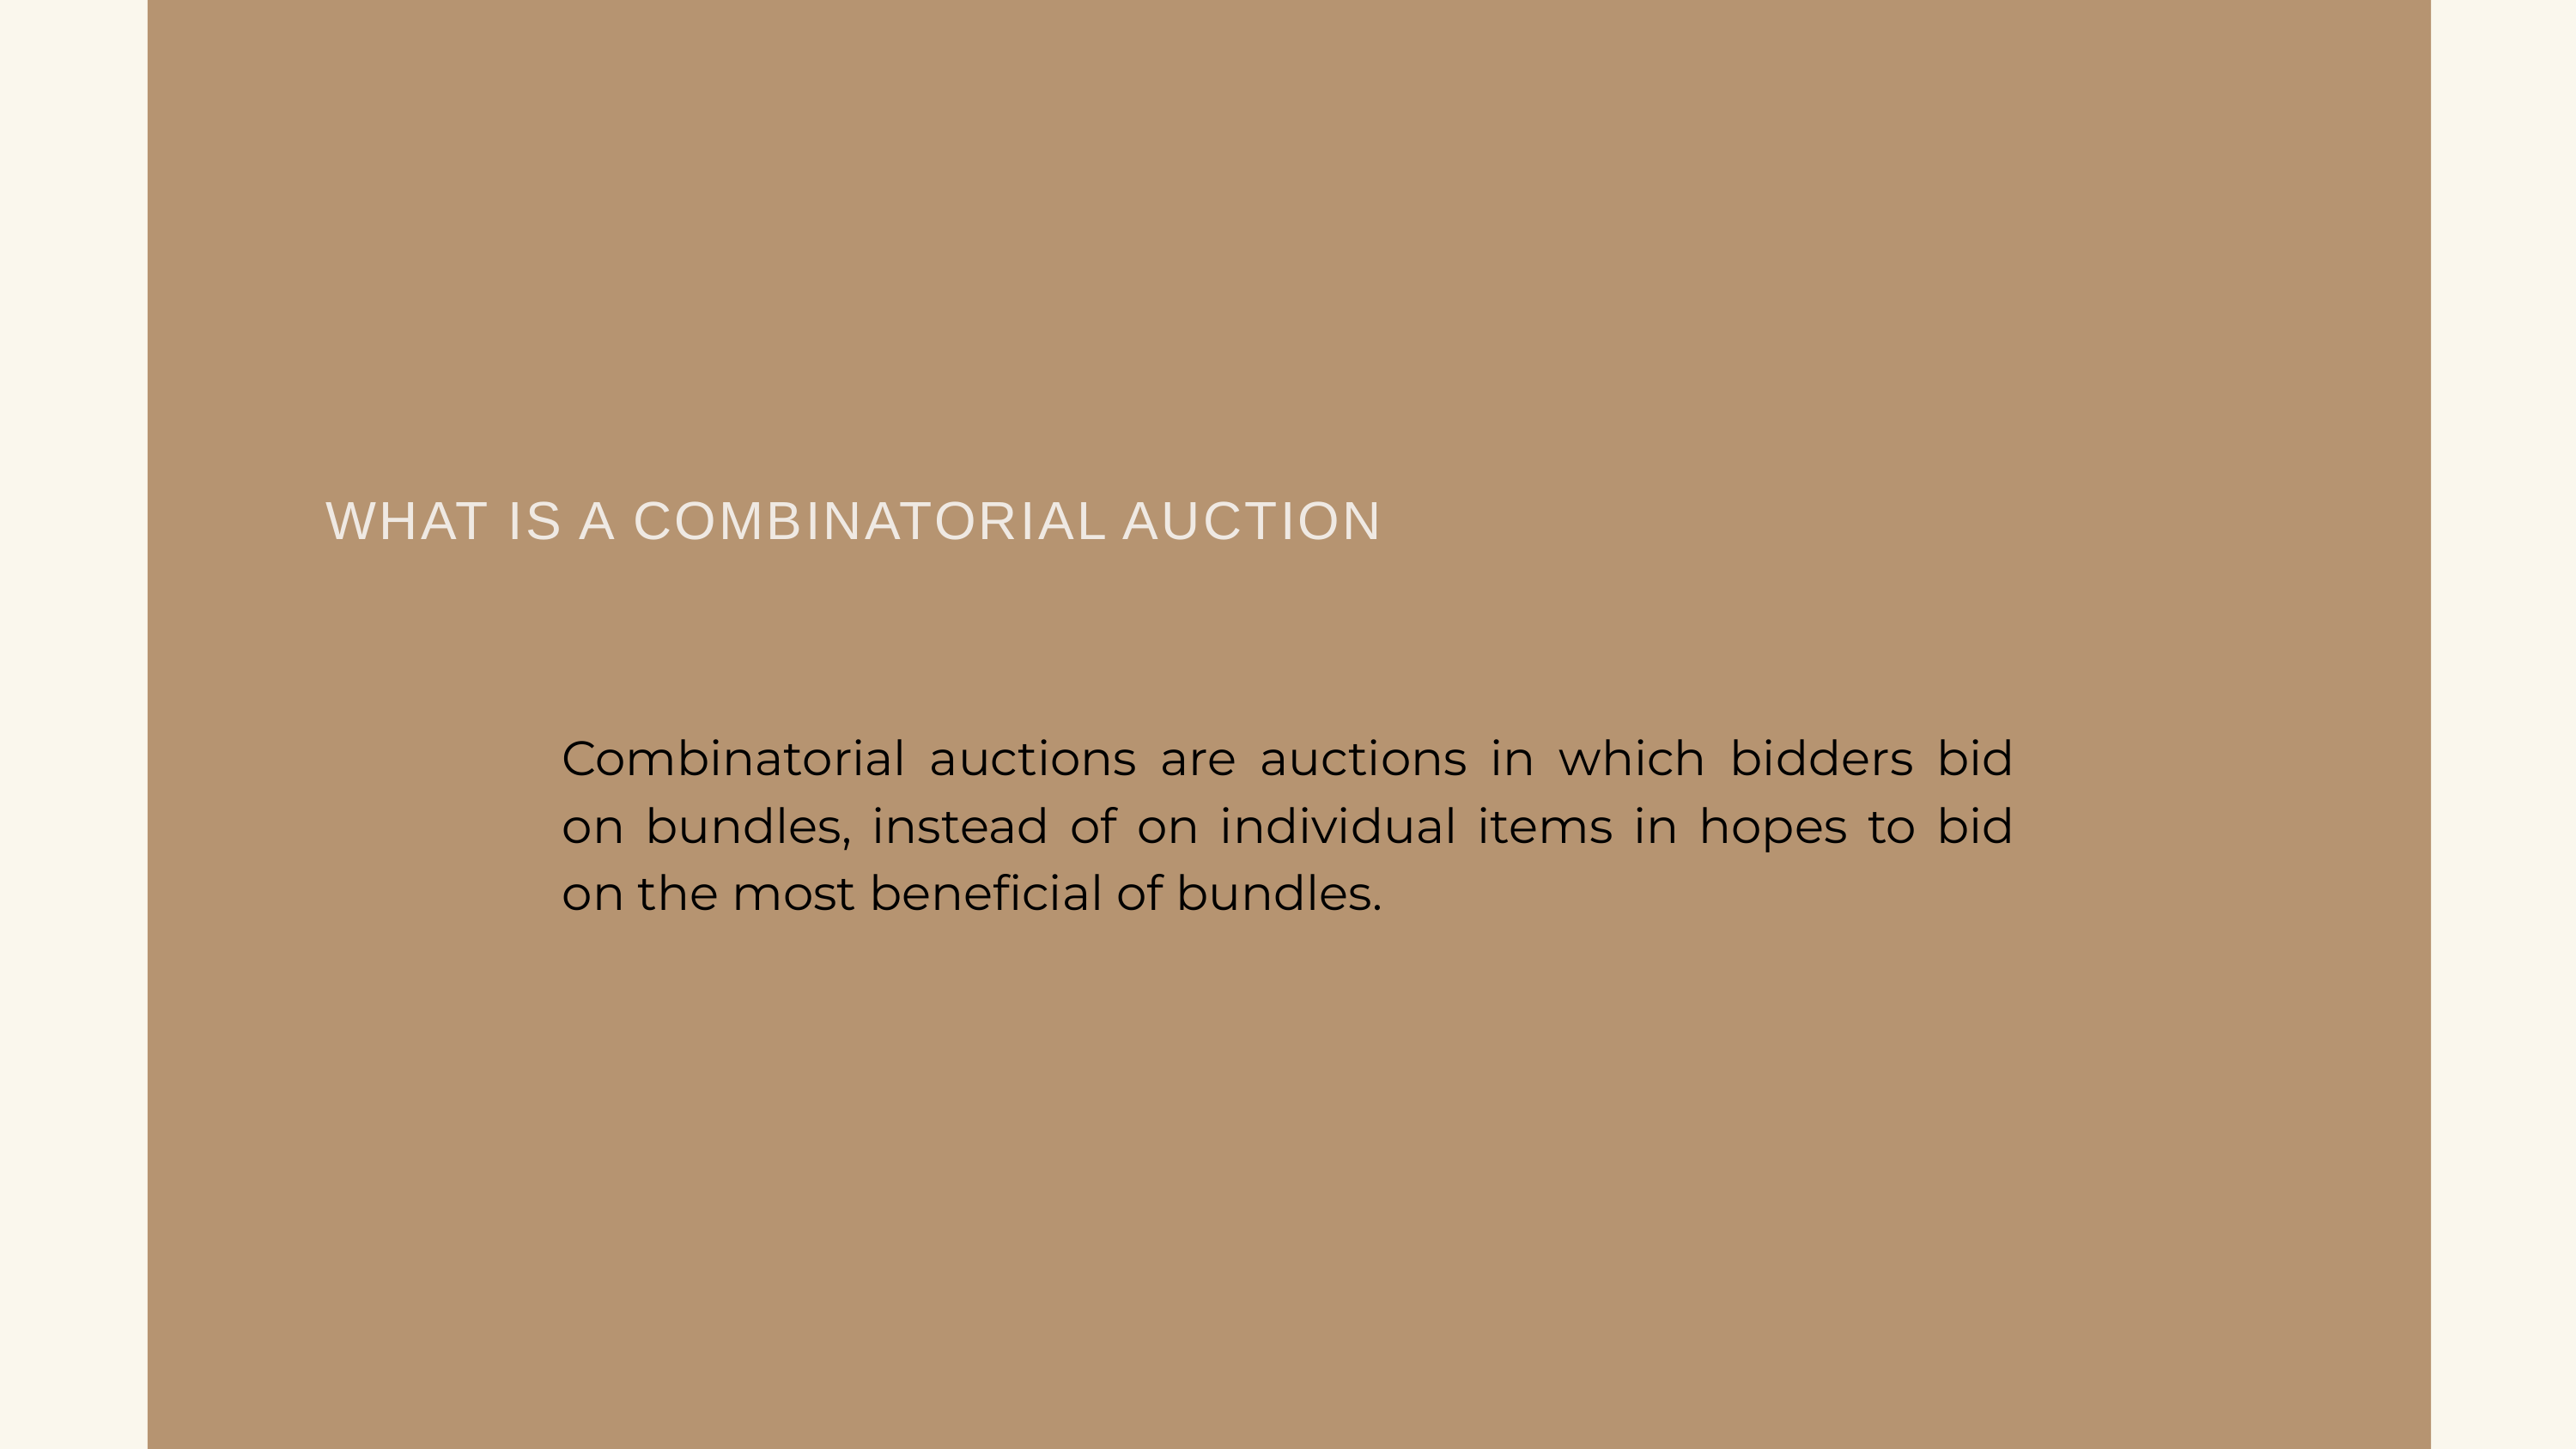

WHAT IS A COMBINATORIAL AUCTION
Combinatorial auctions are auctions in which bidders bid on bundles, instead of on individual items in hopes to bid on the most beneficial of bundles.